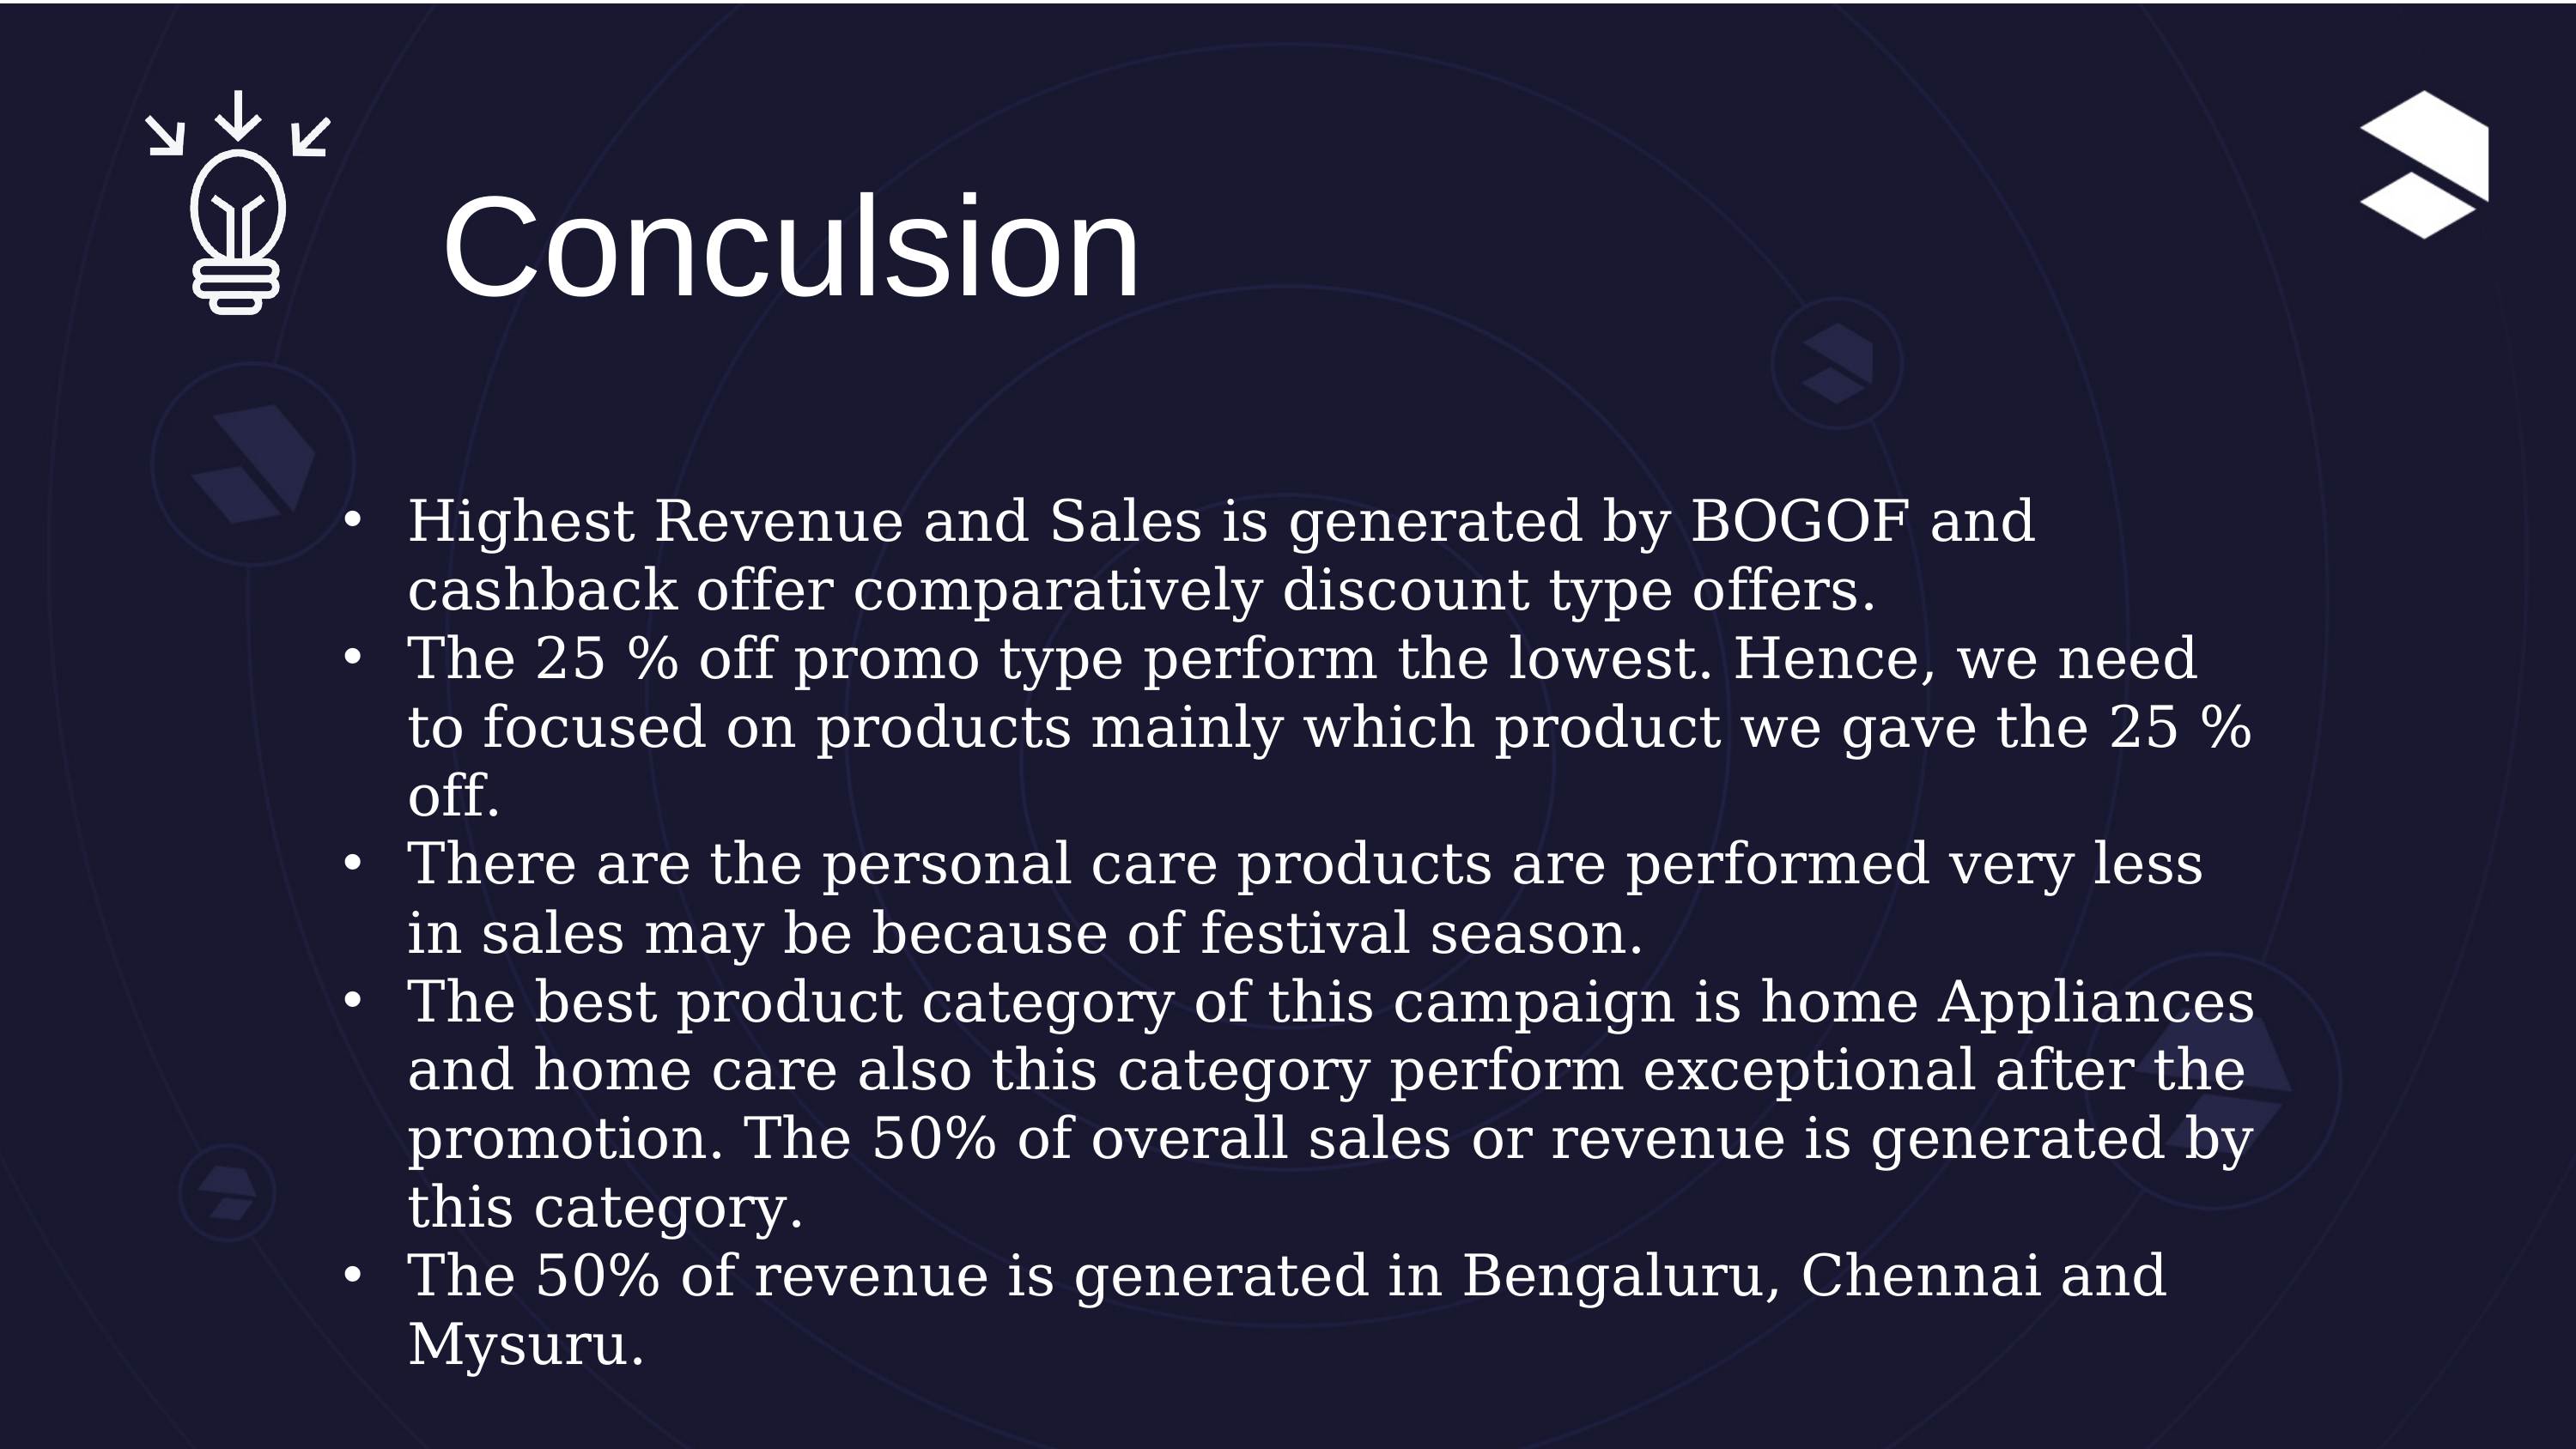

Conculsion
Highest Revenue and Sales is generated by BOGOF and cashback offer comparatively discount type offers.
The 25 % off promo type perform the lowest. Hence, we need to focused on products mainly which product we gave the 25 % off.
There are the personal care products are performed very less in sales may be because of festival season.
The best product category of this campaign is home Appliances and home care also this category perform exceptional after the promotion. The 50% of overall sales or revenue is generated by this category.
The 50% of revenue is generated in Bengaluru, Chennai and Mysuru.